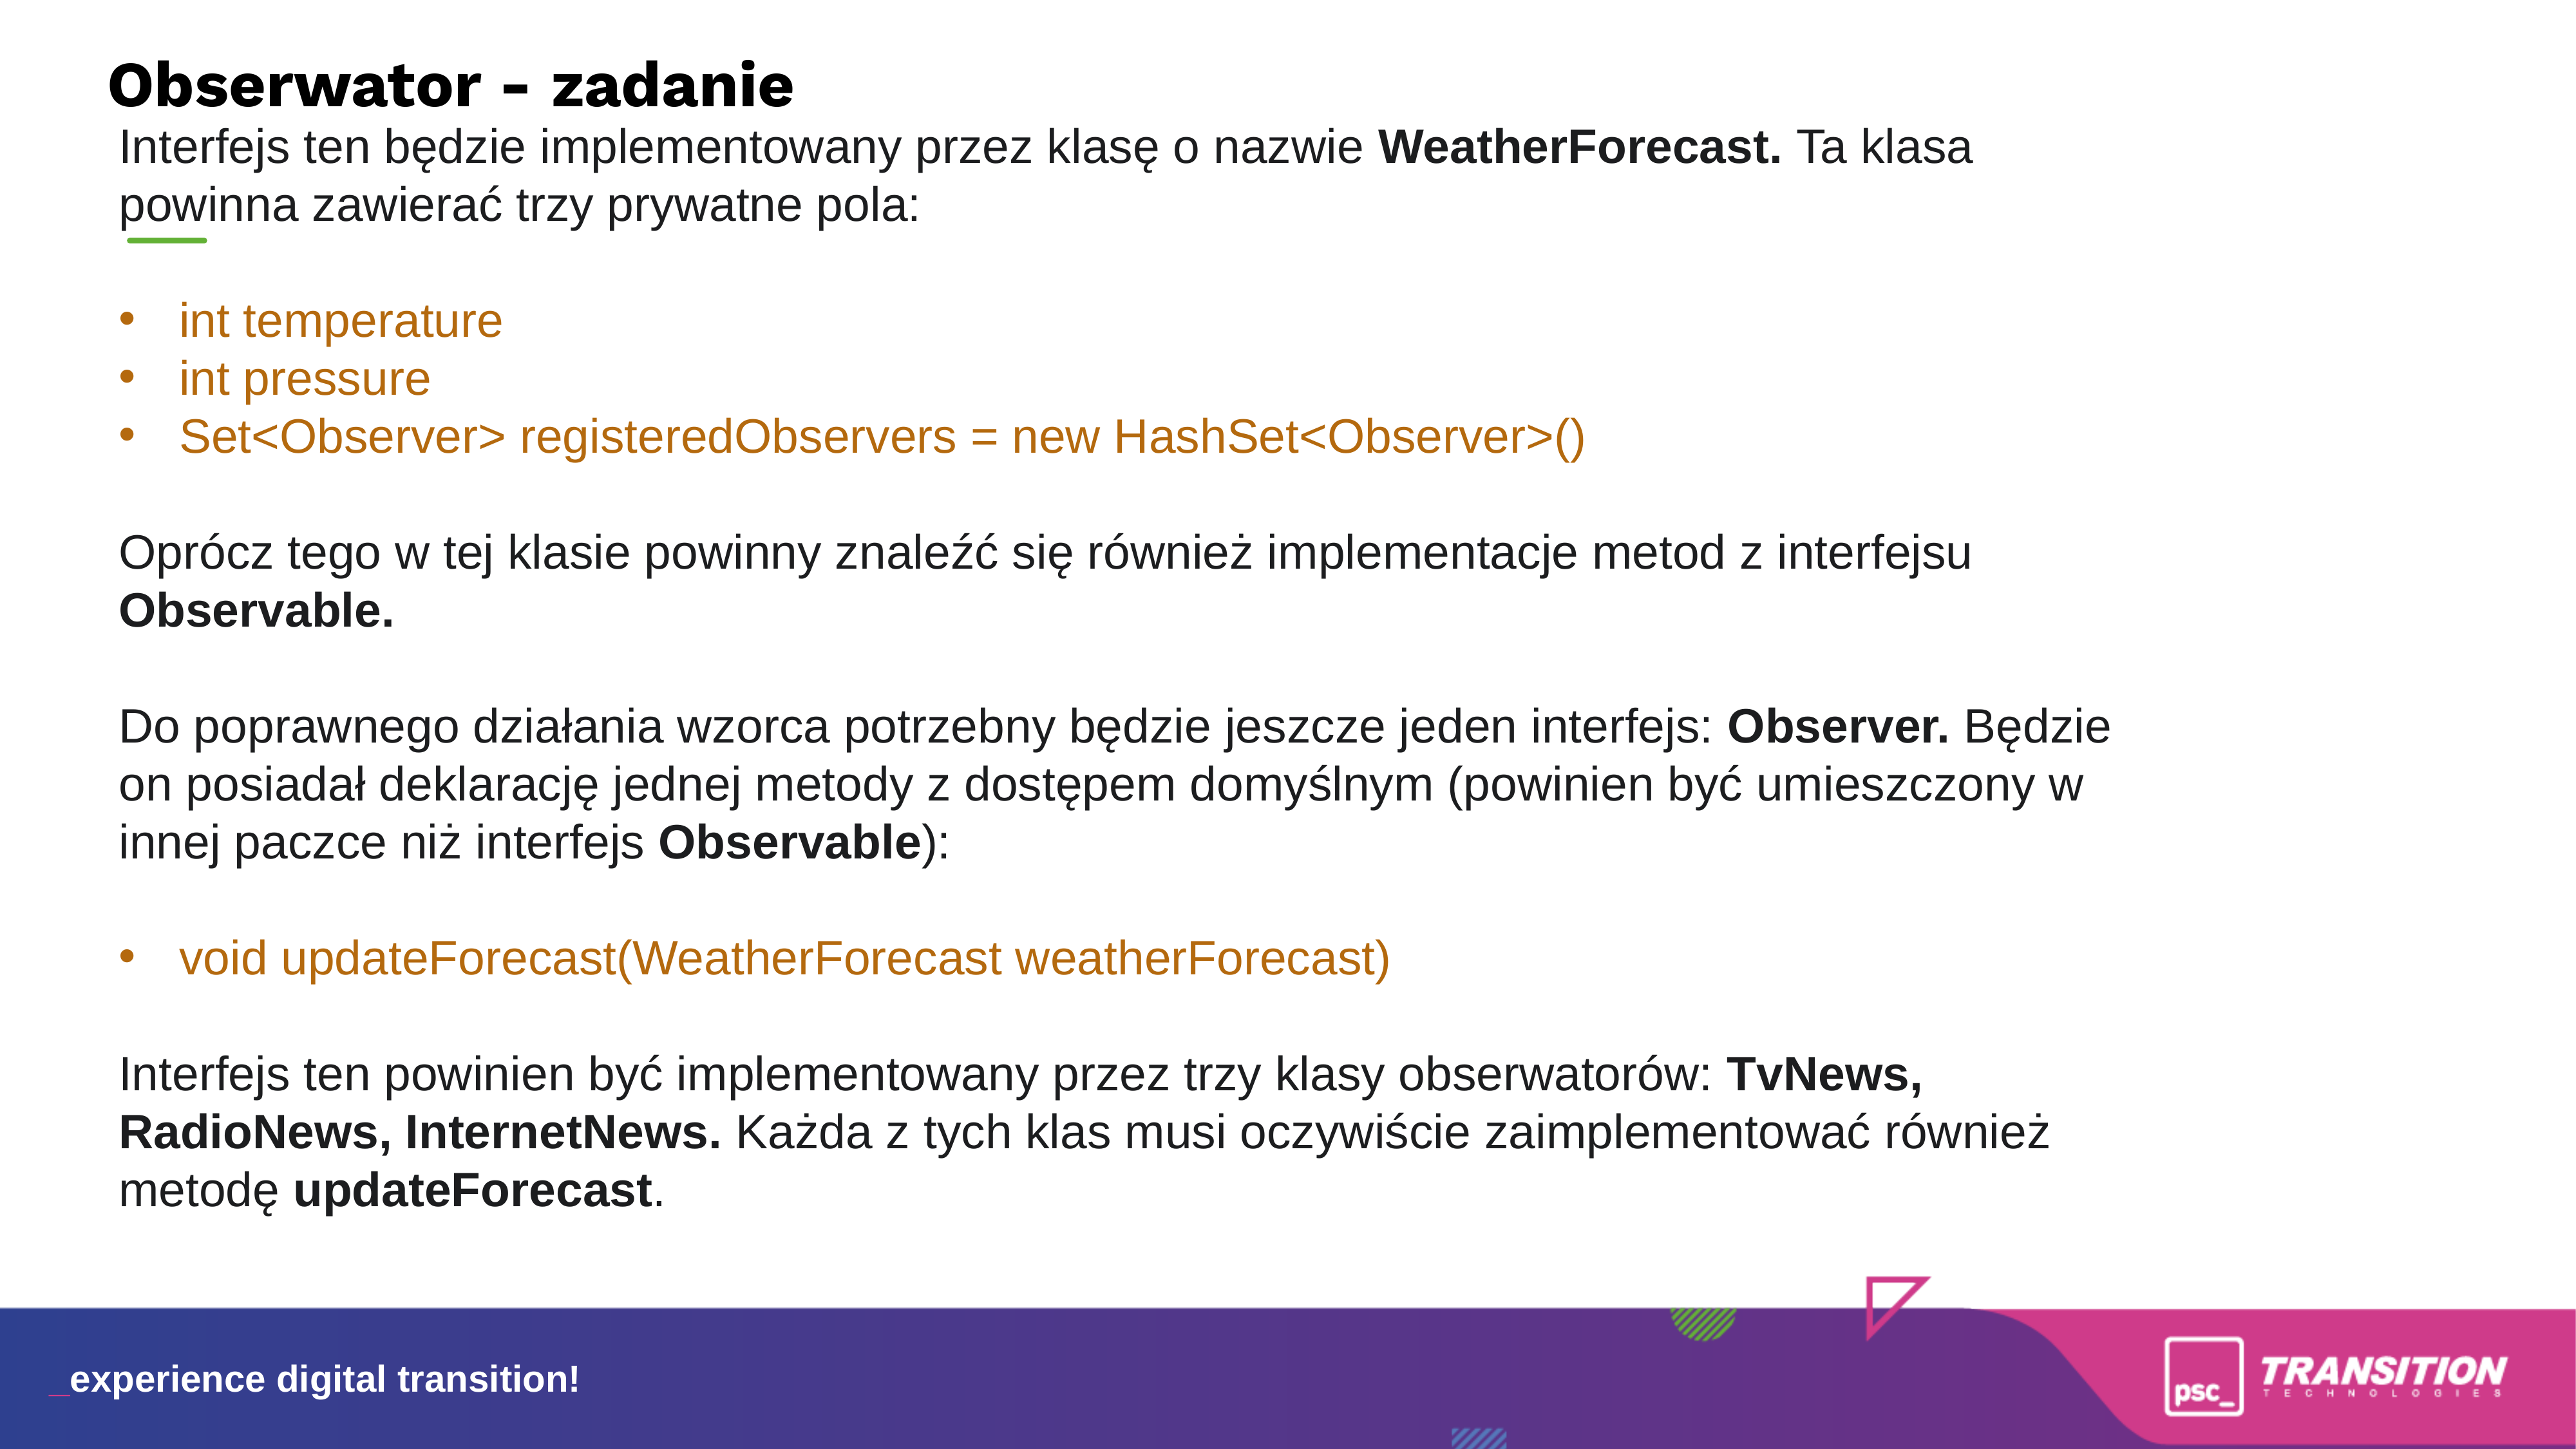

# Obserwator - zadanie
Interfejs ten będzie implementowany przez klasę o nazwie WeatherForecast. Ta klasa powinna zawierać trzy prywatne pola:

int temperature
int pressure
Set<Observer> registeredObservers = new HashSet<Observer>()

Oprócz tego w tej klasie powinny znaleźć się również implementacje metod z interfejsu Observable.

Do poprawnego działania wzorca potrzebny będzie jeszcze jeden interfejs: Observer. Będzie on posiadał deklarację jednej metody z dostępem domyślnym (powinien być umieszczony w innej paczce niż interfejs Observable):

void updateForecast(WeatherForecast weatherForecast)

Interfejs ten powinien być implementowany przez trzy klasy obserwatorów: TvNews, RadioNews, InternetNews. Każda z tych klas musi oczywiście zaimplementować również metodę updateForecast.